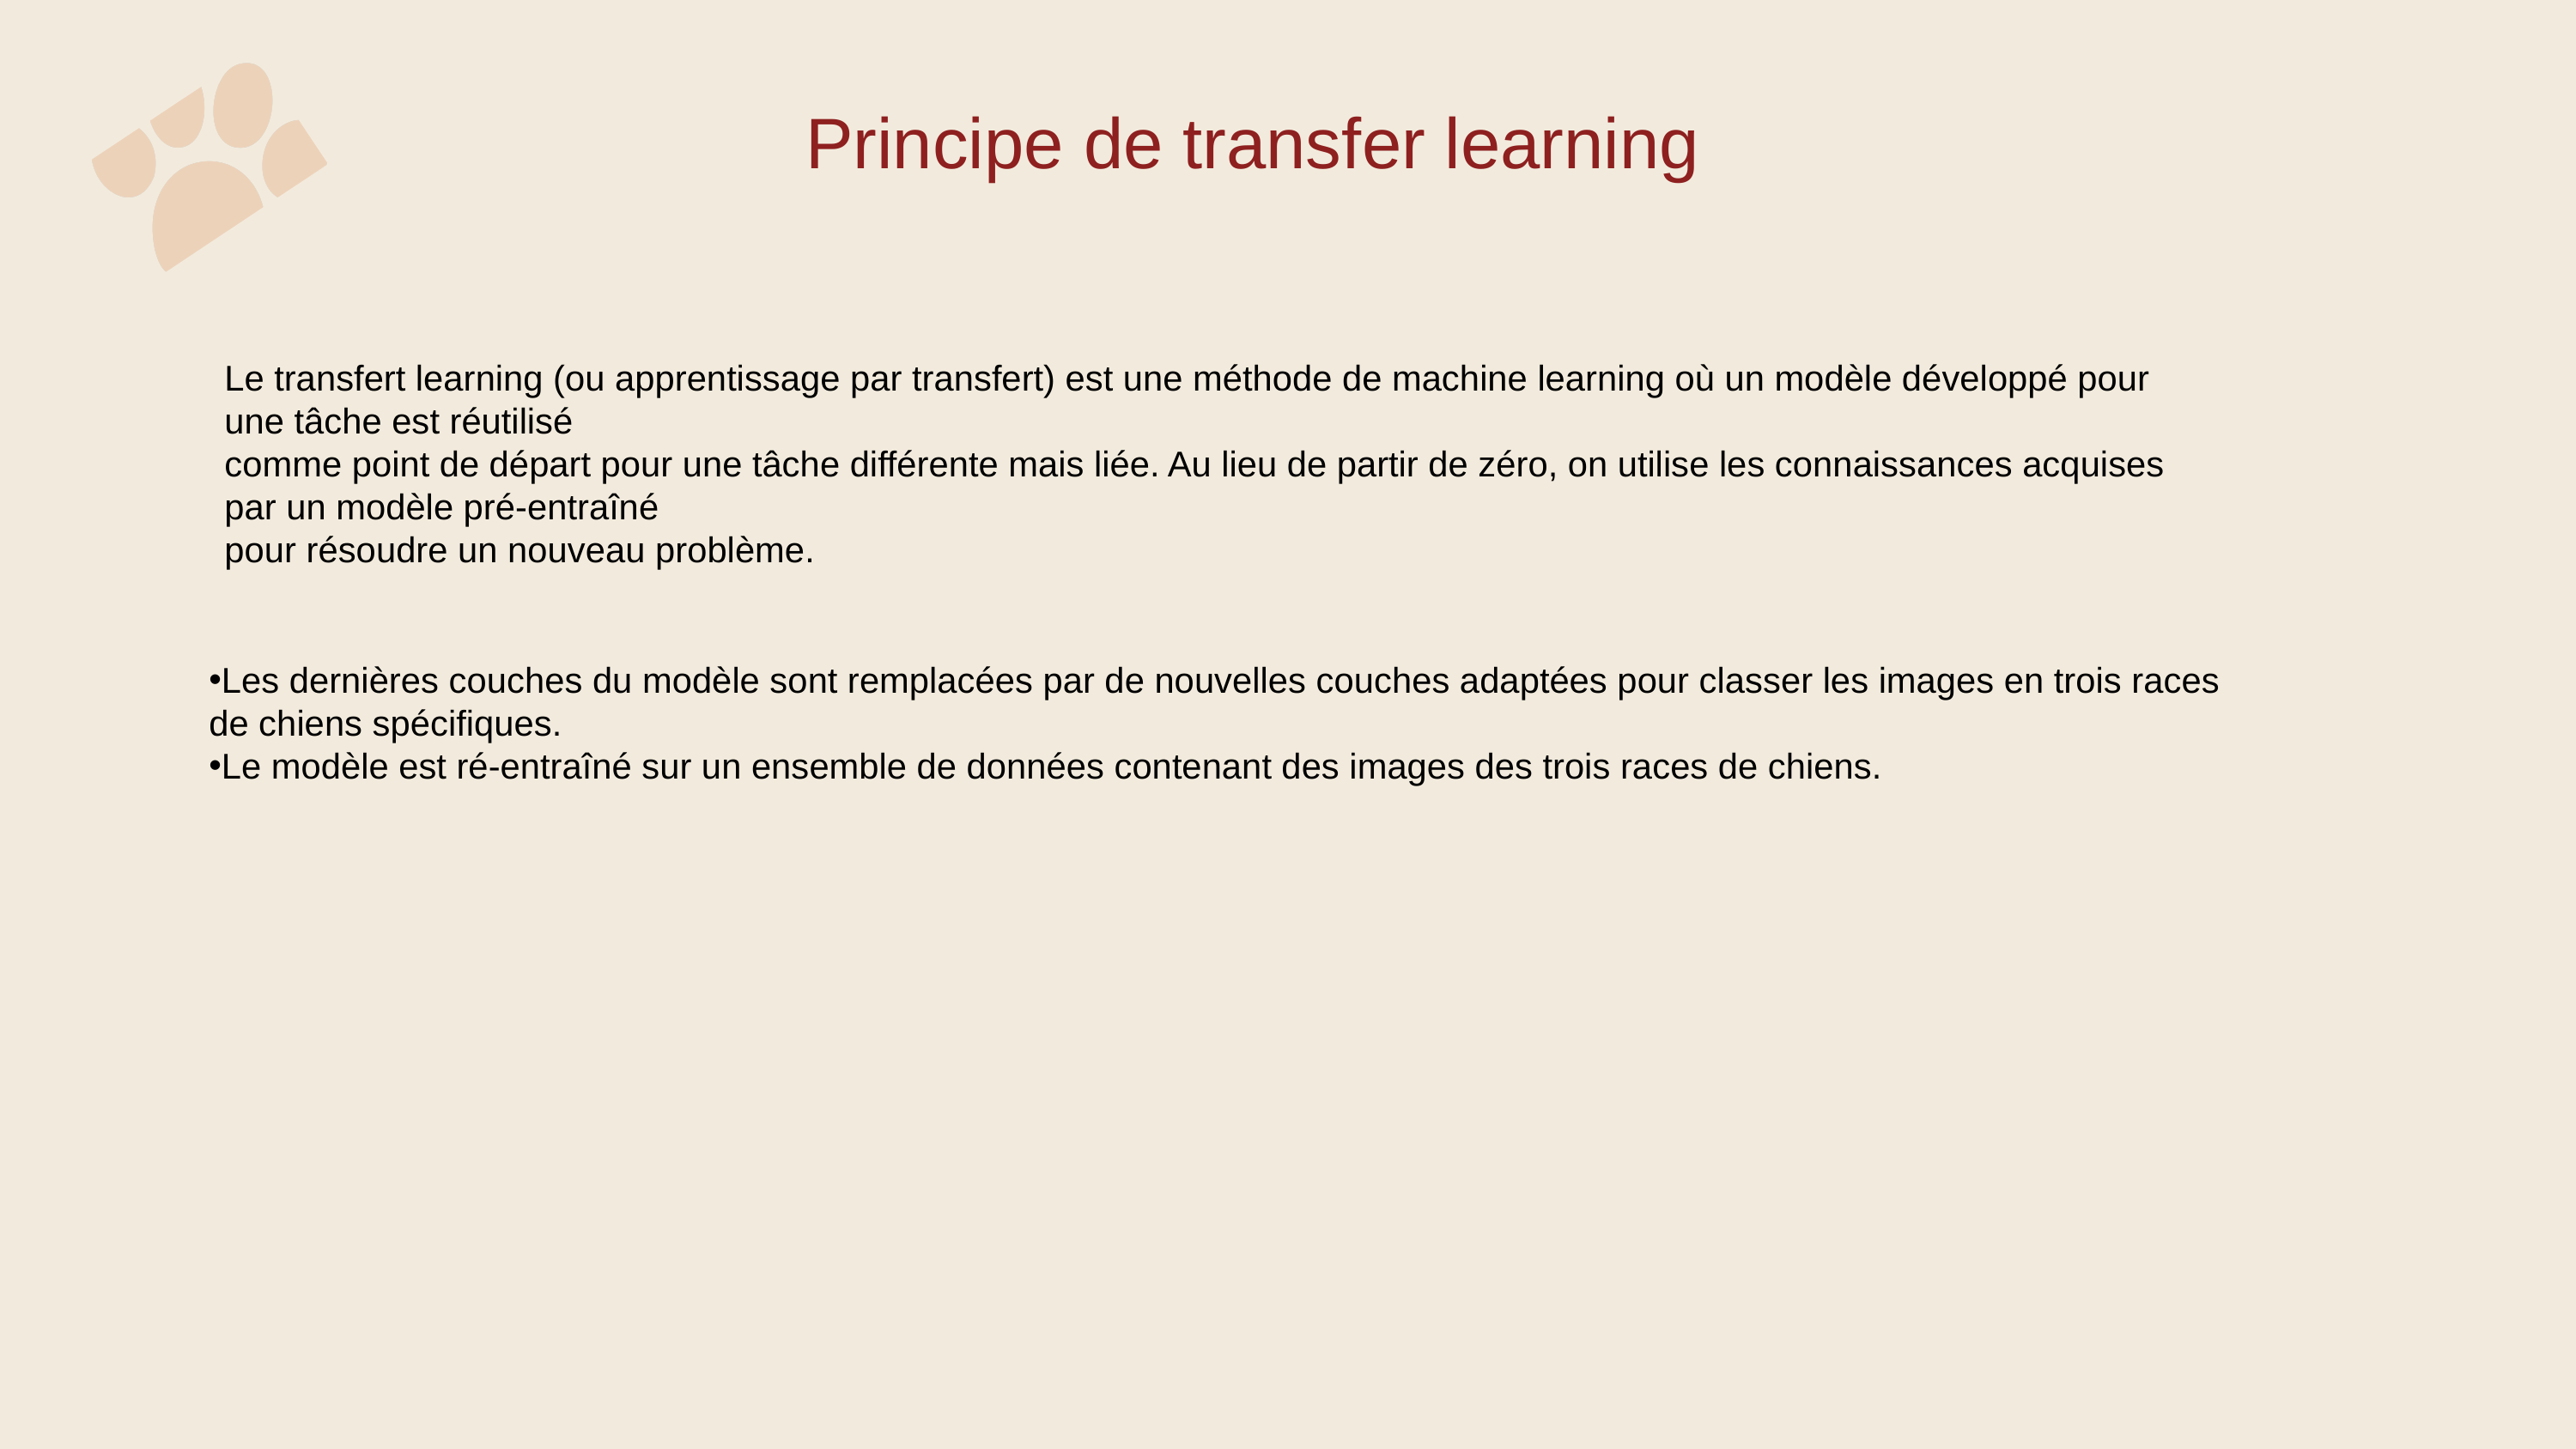

Principe de transfer learning

Le transfert learning (ou apprentissage par transfert) est une méthode de machine learning où un modèle développé pour
une tâche est réutilisé
comme point de départ pour une tâche différente mais liée. Au lieu de partir de zéro, on utilise les connaissances acquises
par un modèle pré-entraîné
pour résoudre un nouveau problème.
Les dernières couches du modèle sont remplacées par de nouvelles couches adaptées pour classer les images en trois races
de chiens spécifiques.
Le modèle est ré-entraîné sur un ensemble de données contenant des images des trois races de chiens.